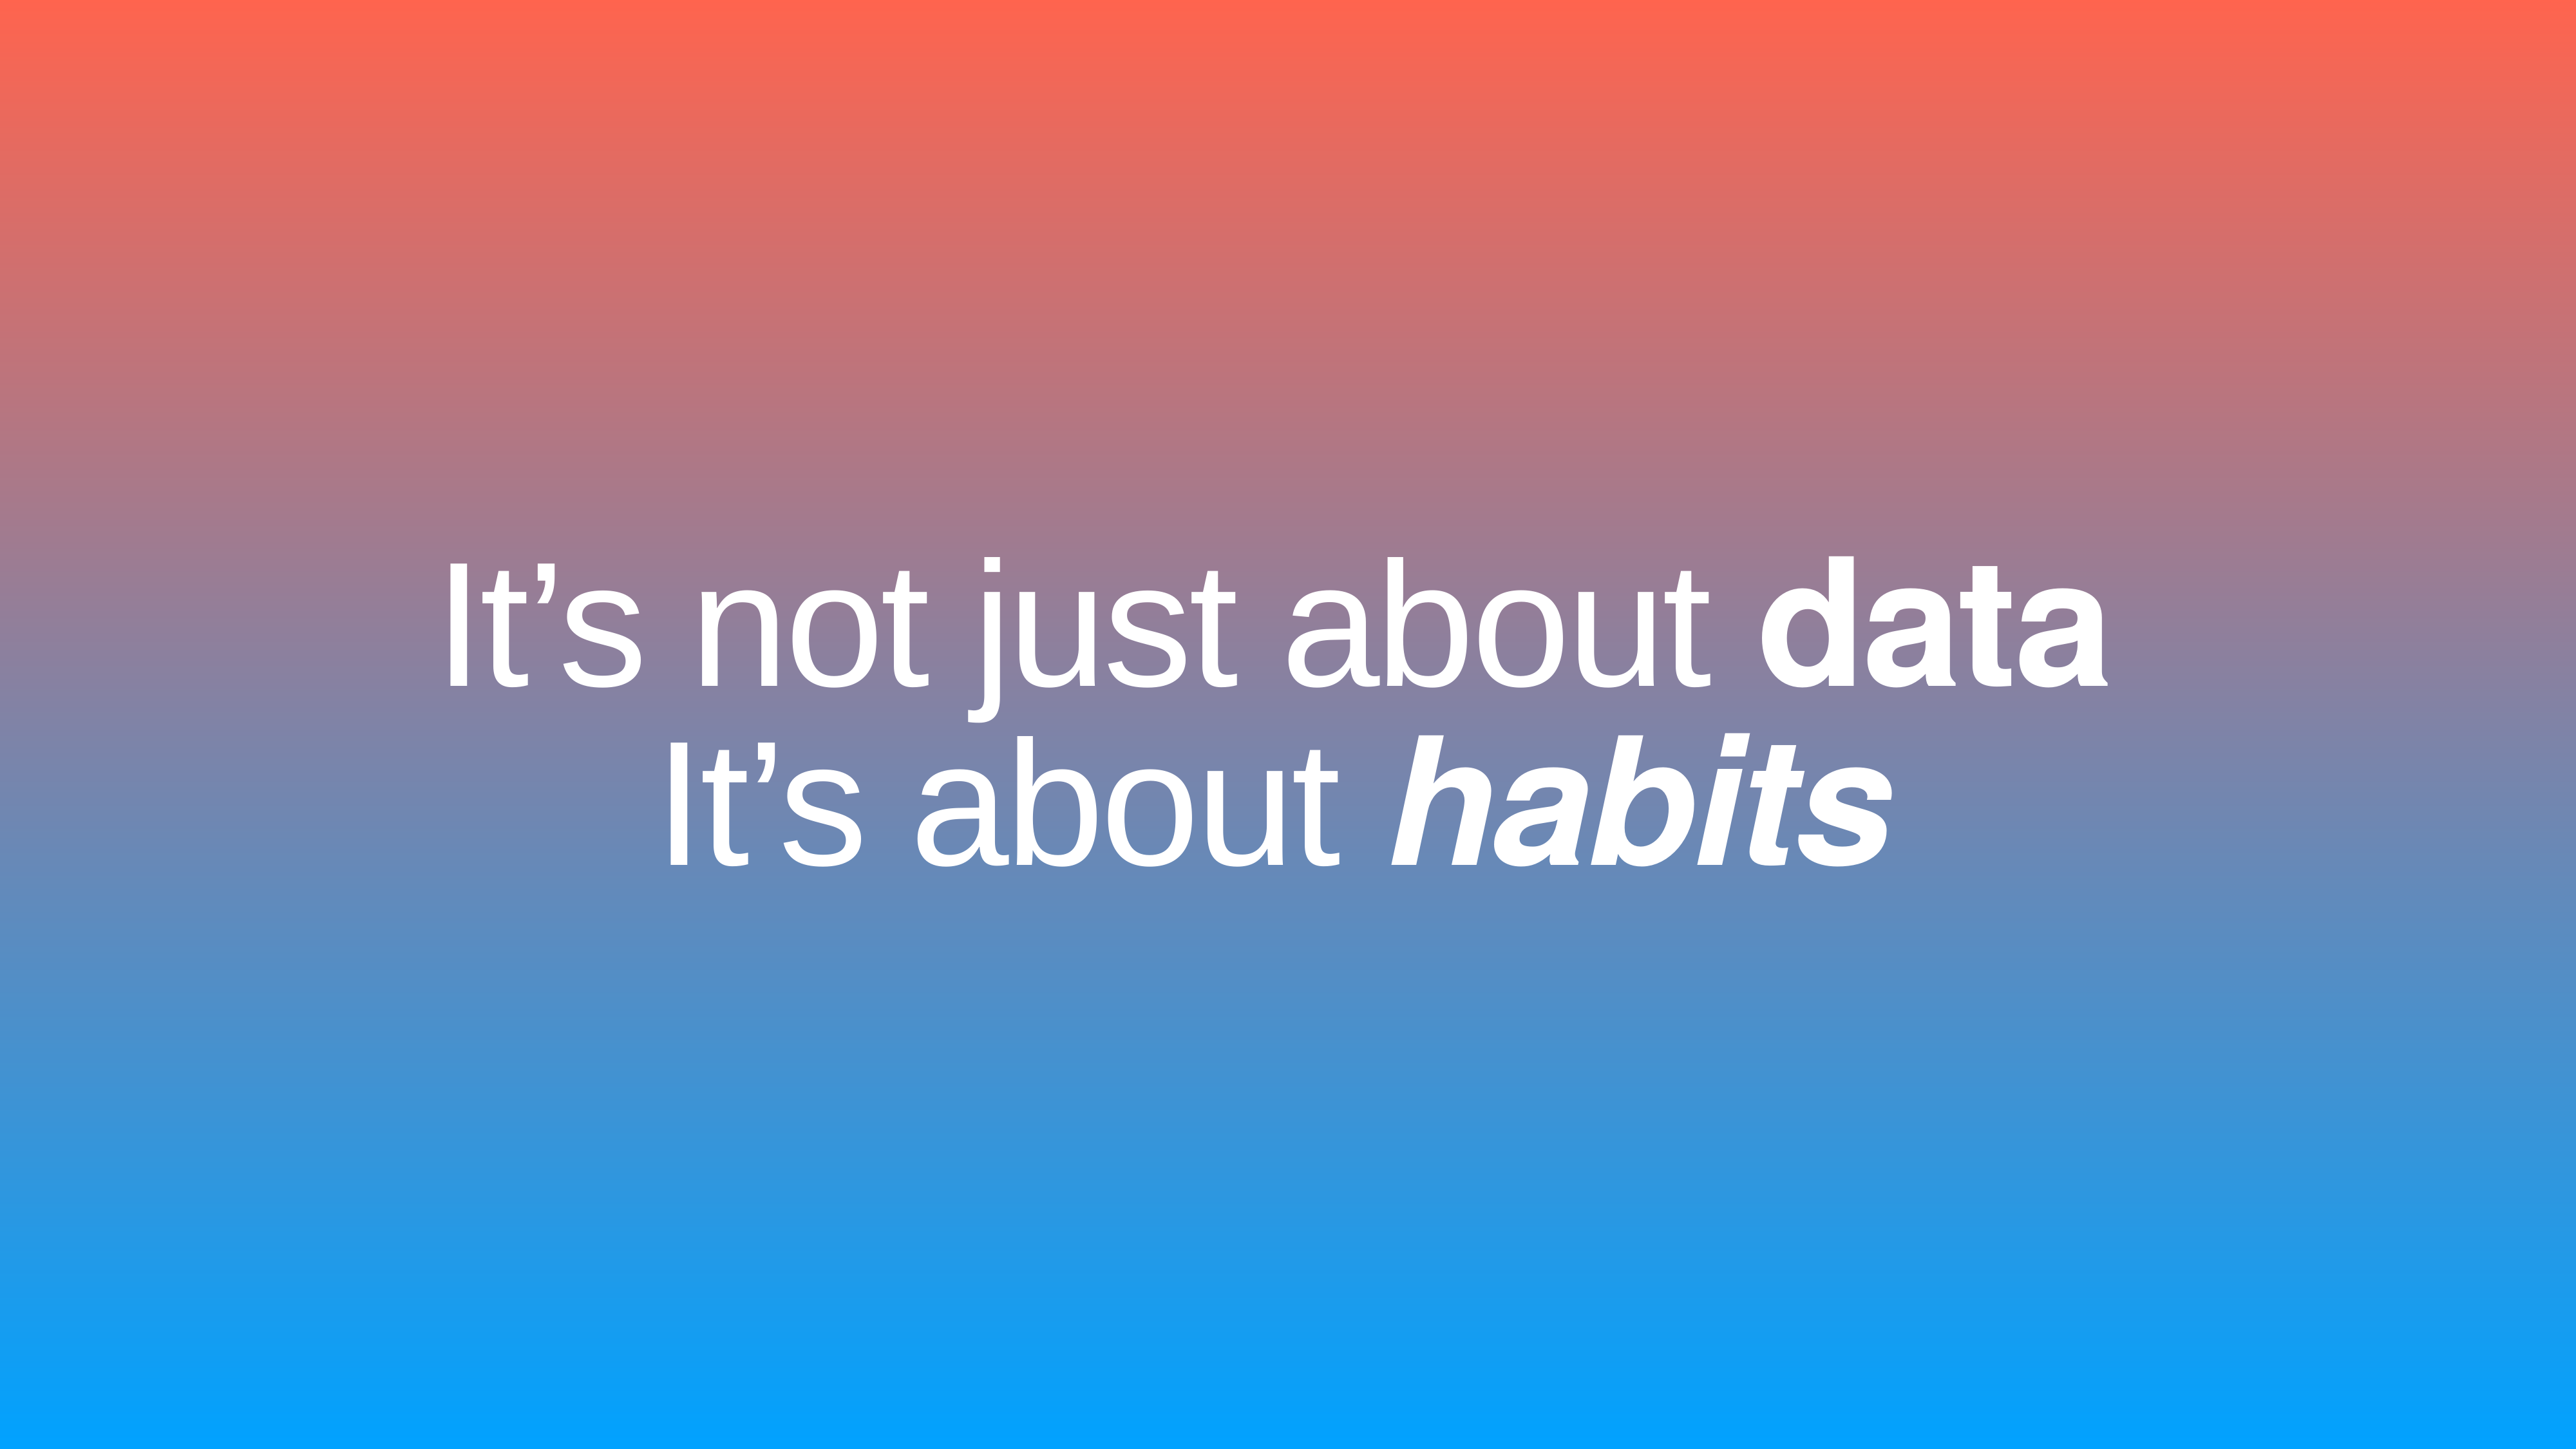

It’s not just about data
It’s about habits